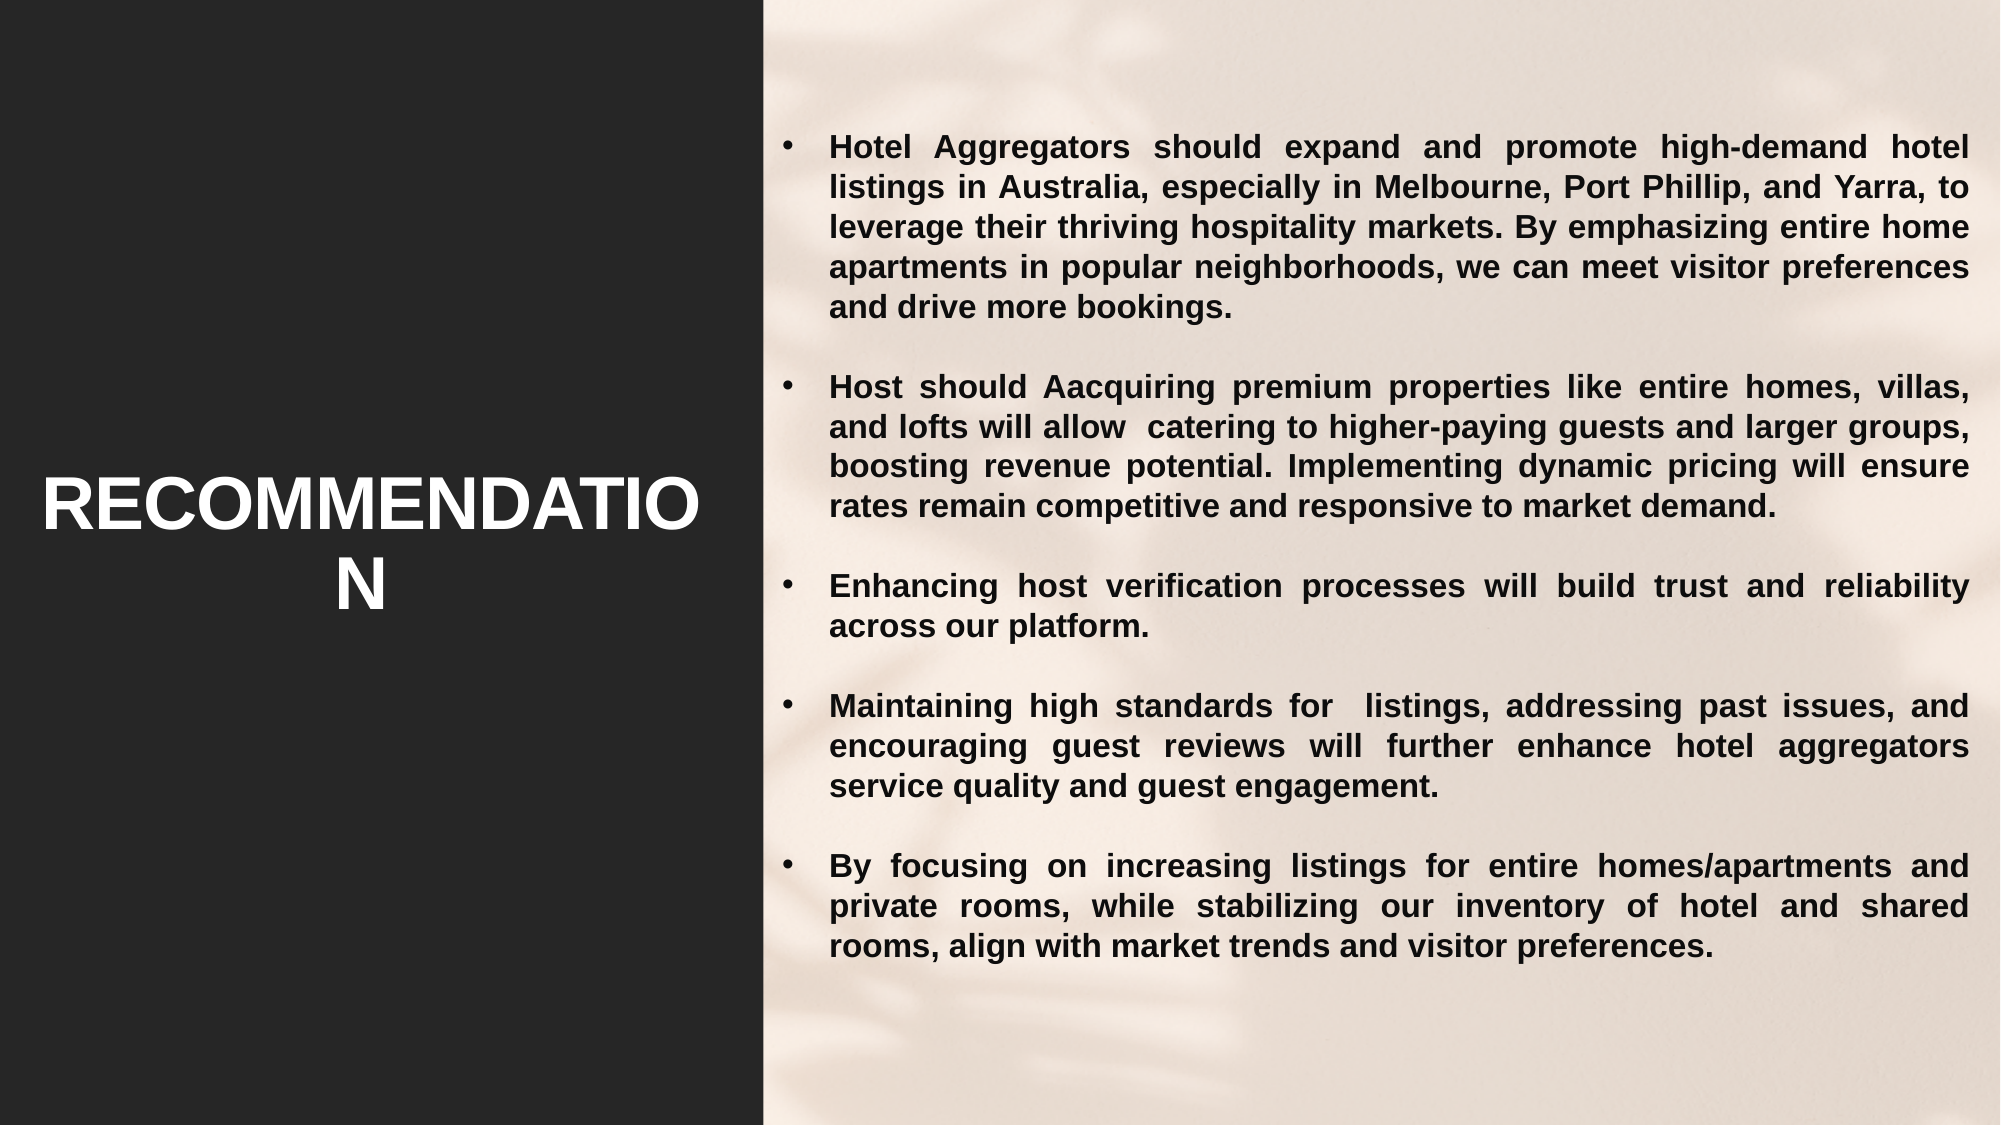

Hotel Aggregators should expand and promote high-demand hotel listings in Australia, especially in Melbourne, Port Phillip, and Yarra, to leverage their thriving hospitality markets. By emphasizing entire home apartments in popular neighborhoods, we can meet visitor preferences and drive more bookings.

Host should Aacquiring premium properties like entire homes, villas, and lofts will allow  catering to higher-paying guests and larger groups, boosting revenue potential. Implementing dynamic pricing will ensure rates remain competitive and responsive to market demand.

Enhancing host verification processes will build trust and reliability across our platform.

Maintaining high standards for  listings, addressing past issues, and encouraging guest reviews will further enhance hotel aggregators service quality and guest engagement.

By focusing on increasing listings for entire homes/apartments and private rooms, while stabilizing our inventory of hotel and shared rooms, align with market trends and visitor preferences.

# RECOMMENDATION